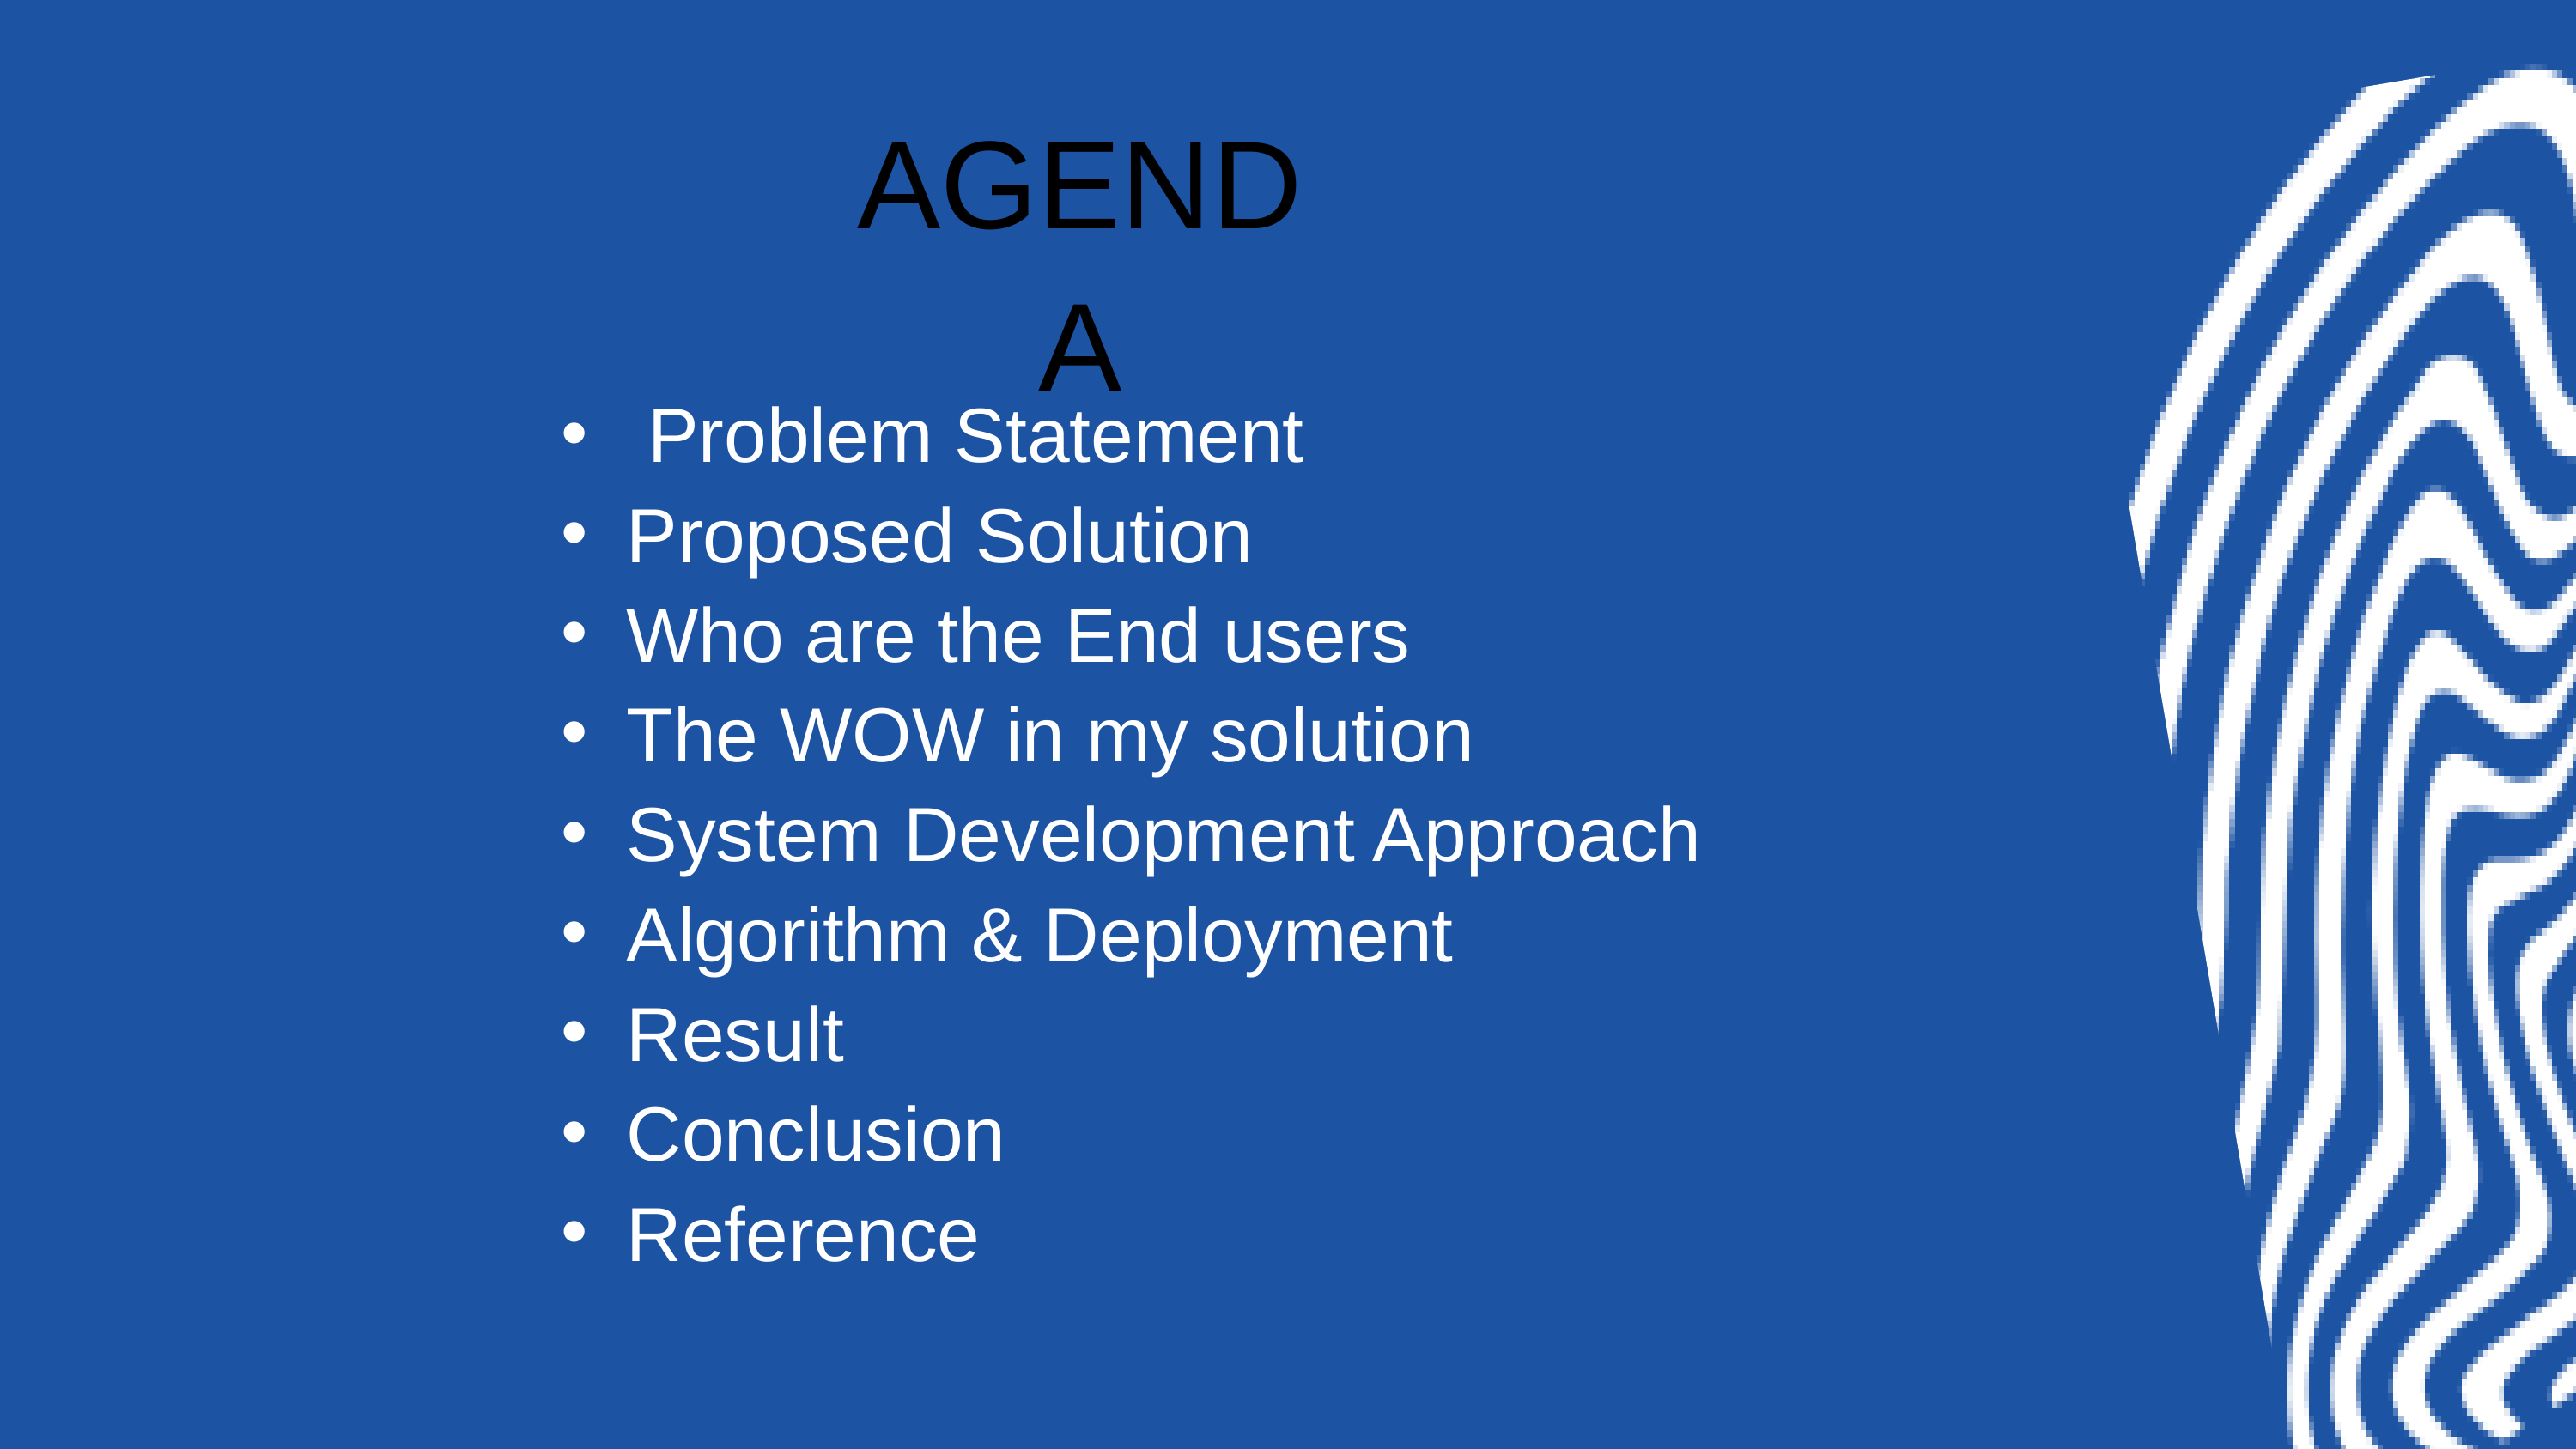

AGENDA

 Problem Statement
Proposed Solution
Who are the End users
The WOW in my solution
System Development Approach
Algorithm & Deployment
Result
Conclusion
Reference